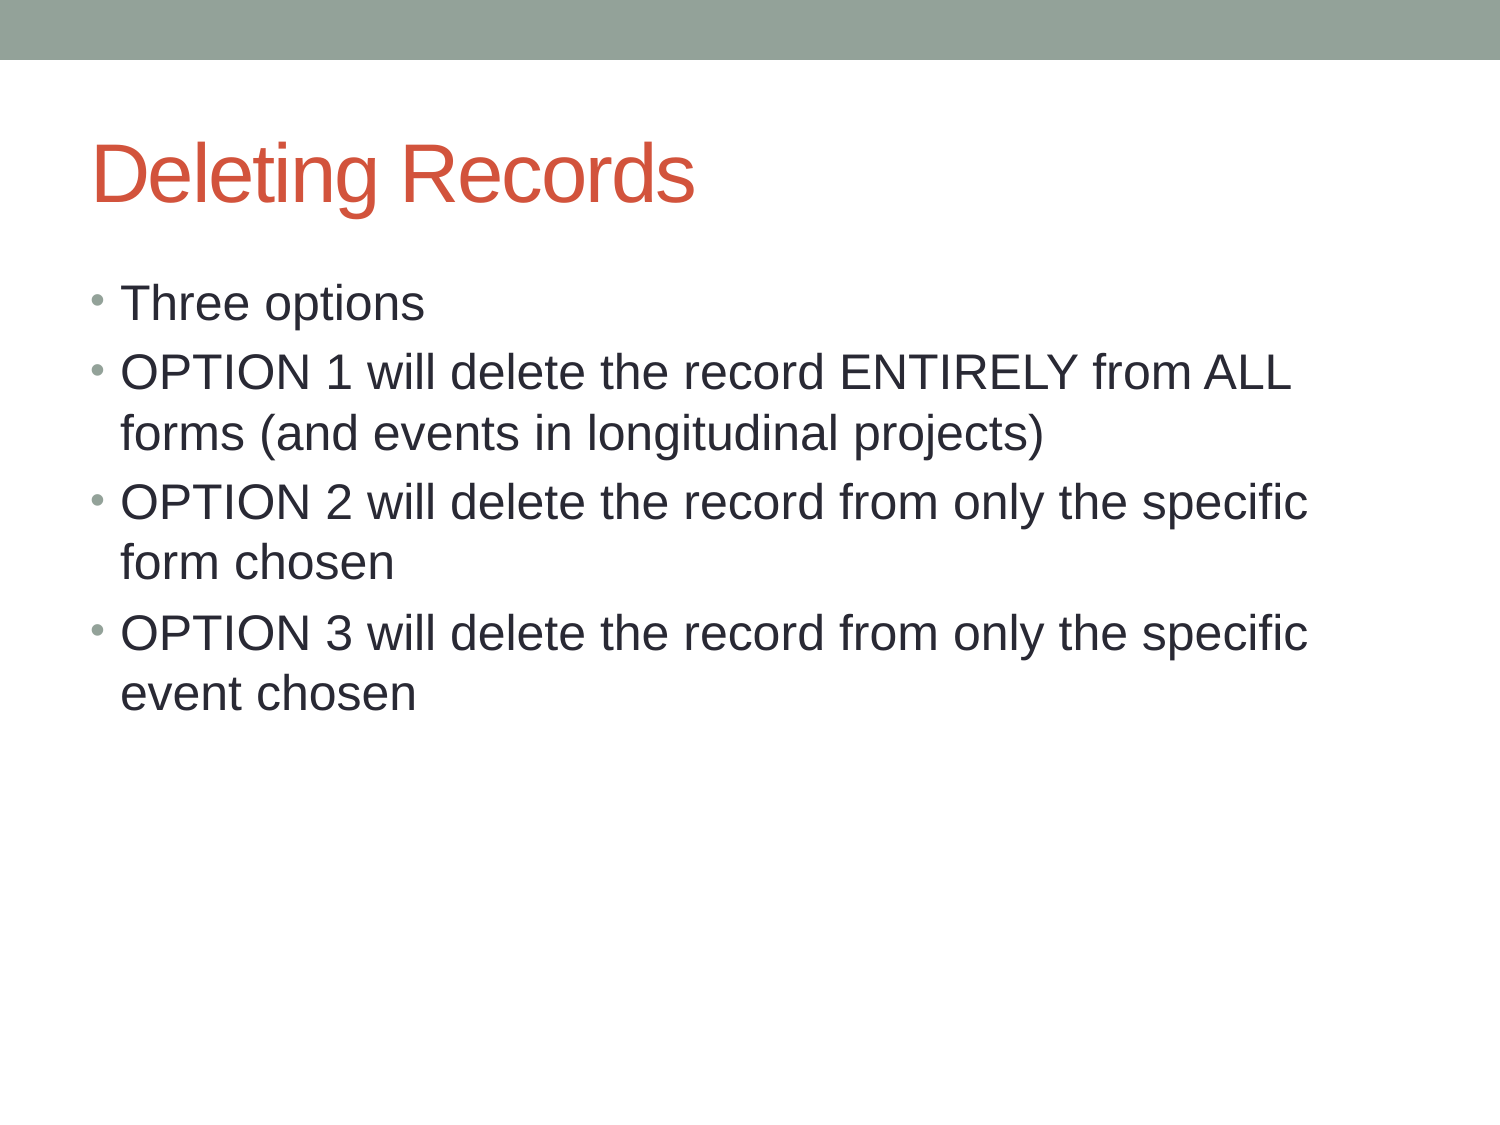

# Deleting Records
Three options
OPTION 1 will delete the record ENTIRELY from ALL forms (and events in longitudinal projects)
OPTION 2 will delete the record from only the specific form chosen
OPTION 3 will delete the record from only the specific event chosen